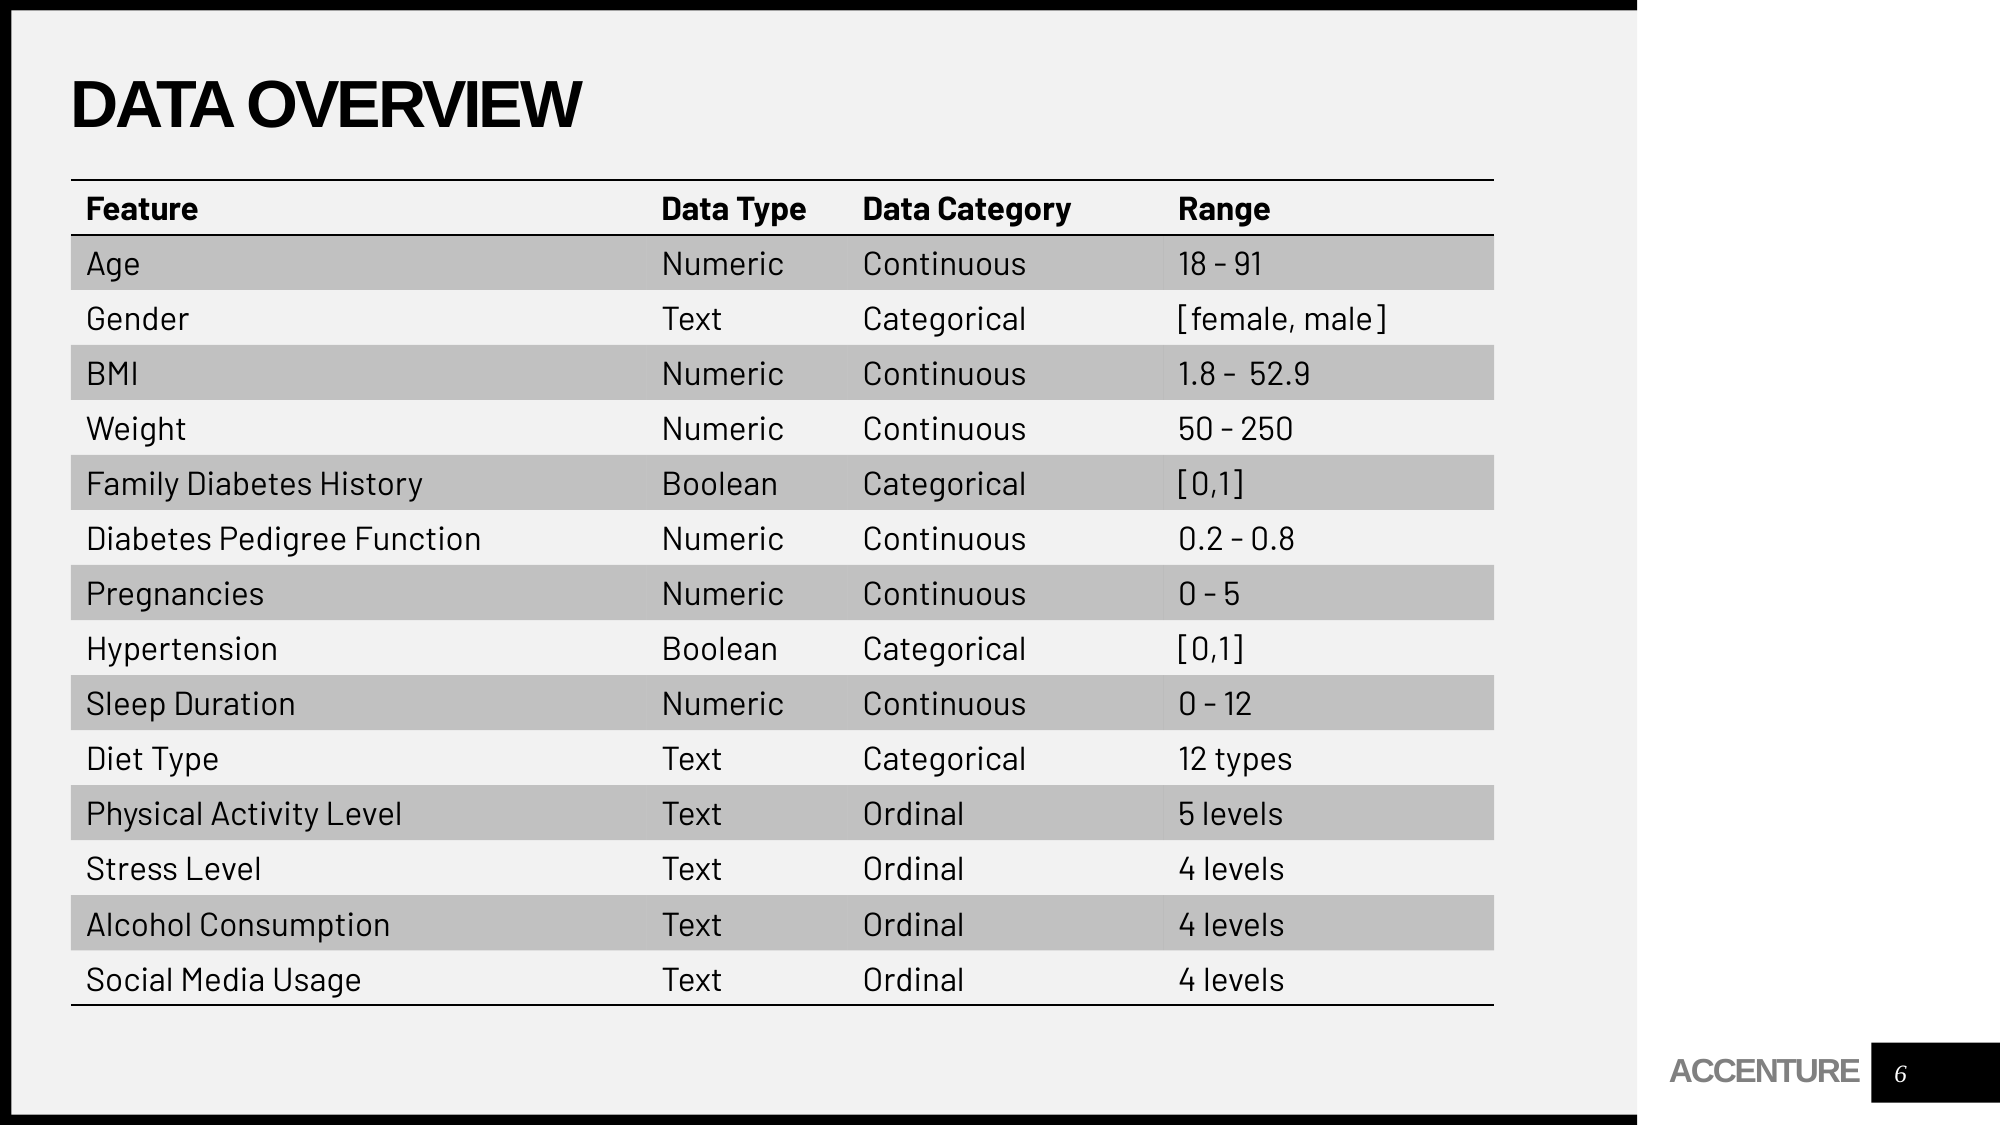

# Data Overview
| Feature | Data Type | Data Category | Range |
| --- | --- | --- | --- |
| Age | Numeric | Continuous | 18 - 91 |
| Gender | Text | Categorical | [female, male] |
| BMI | Numeric | Continuous | 1.8 - 52.9 |
| Weight | Numeric | Continuous | 50 - 250 |
| Family Diabetes History | Boolean | Categorical | [0,1] |
| Diabetes Pedigree Function | Numeric | Continuous | 0.2 - 0.8 |
| Pregnancies | Numeric | Continuous | 0 - 5 |
| Hypertension | Boolean | Categorical | [0,1] |
| Sleep Duration | Numeric | Continuous | 0 - 12 |
| Diet Type | Text | Categorical | 12 types |
| Physical Activity Level | Text | Ordinal | 5 levels |
| Stress Level | Text | Ordinal | 4 levels |
| Alcohol Consumption | Text | Ordinal | 4 levels |
| Social Media Usage | Text | Ordinal | 4 levels |
6